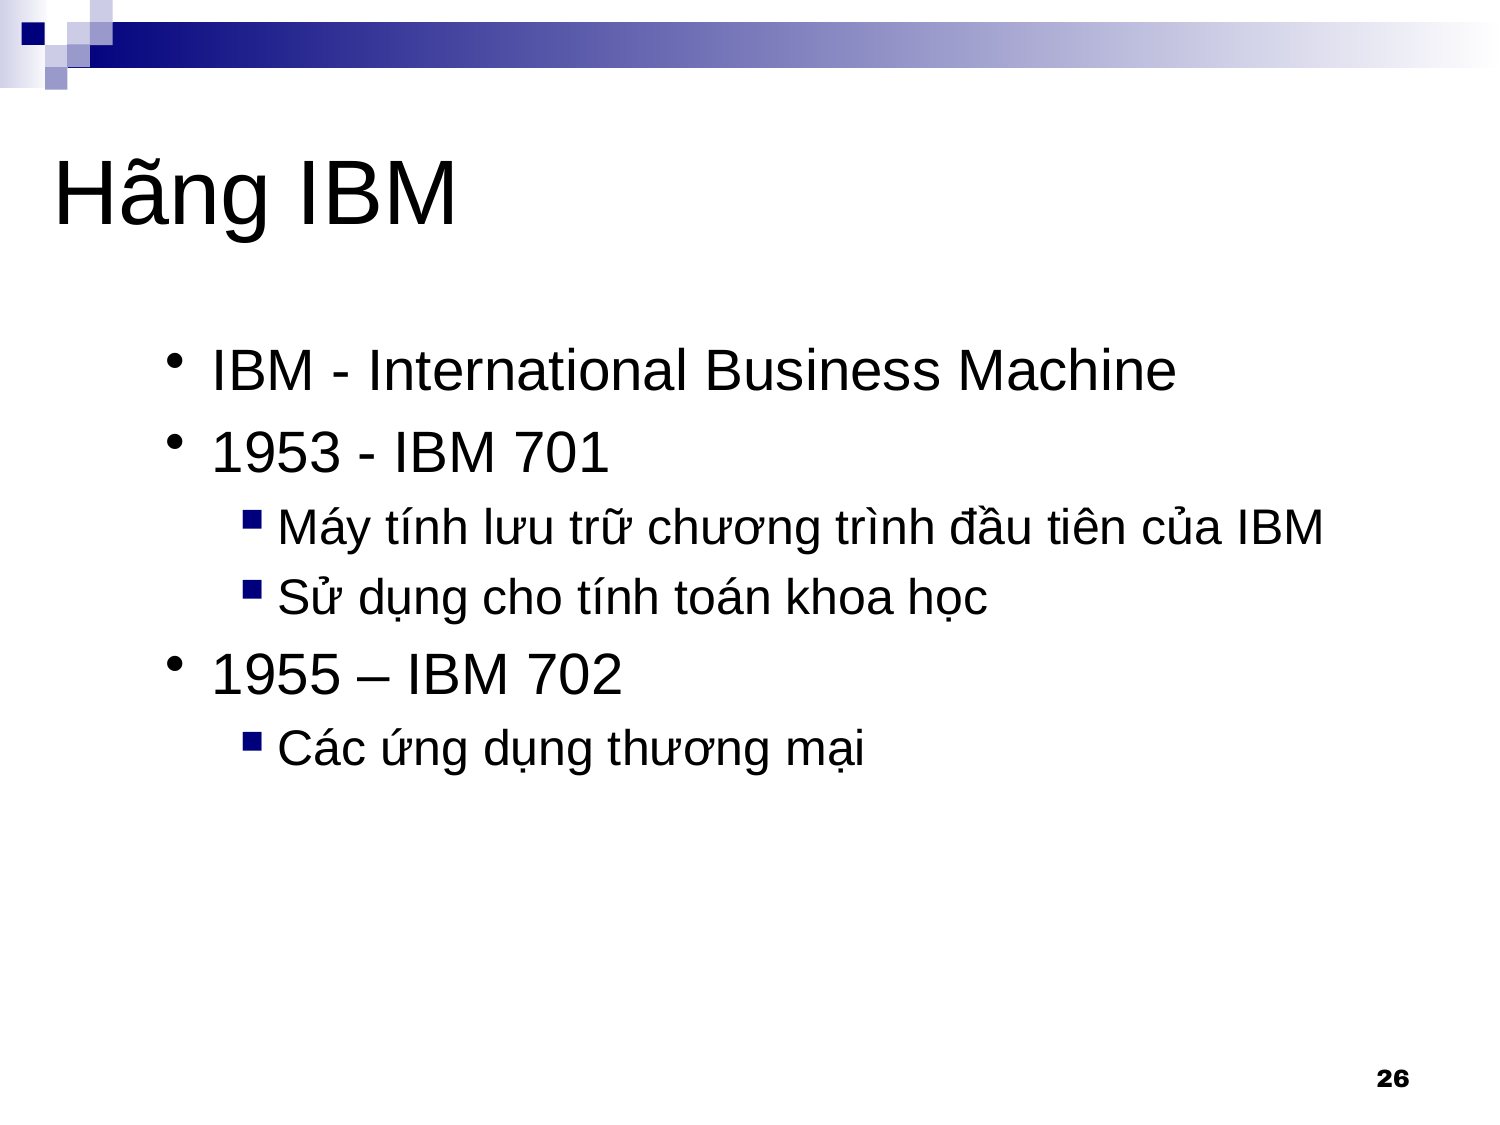

# Hãng IBM
IBM - International Business Machine
1953 - IBM 701
Máy tính lưu trữ chương trình đầu tiên của IBM
Sử dụng cho tính toán khoa học
1955 – IBM 702
Các ứng dụng thương mại
26